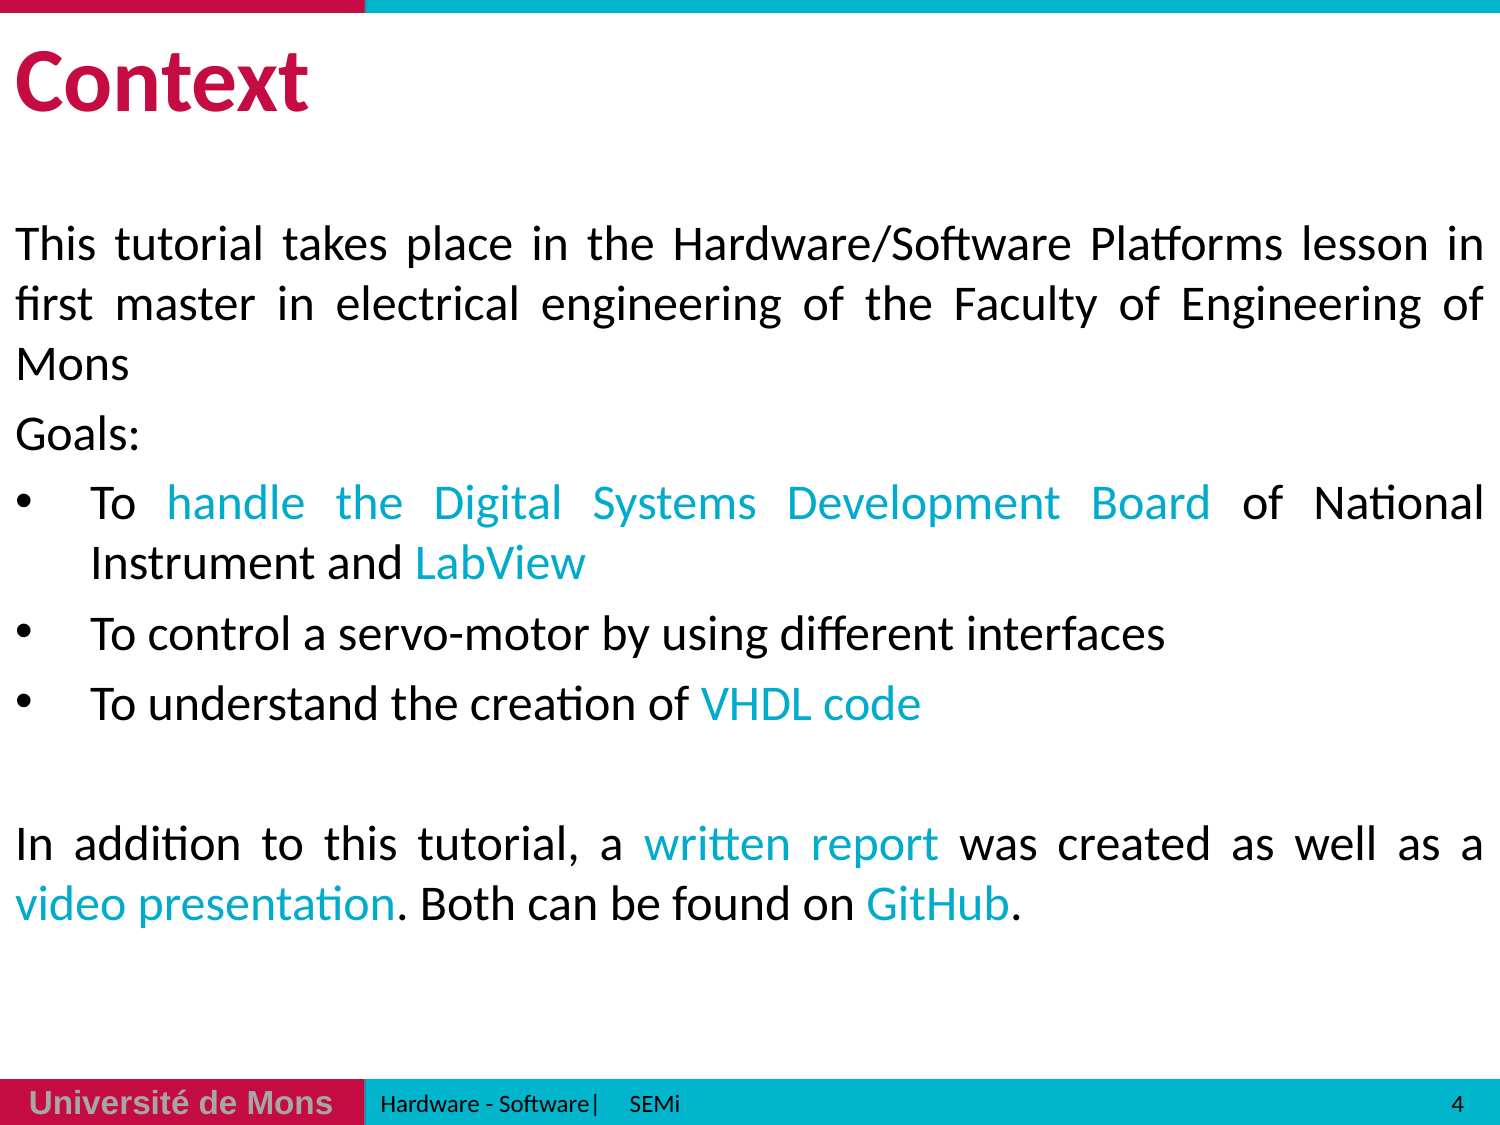

# Context
This tutorial takes place in the Hardware/Software Platforms lesson in first master in electrical engineering of the Faculty of Engineering of Mons
Goals:
To handle the Digital Systems Development Board of National Instrument and LabView
To control a servo-motor by using different interfaces
To understand the creation of VHDL code

In addition to this tutorial, a written report was created as well as a video presentation. Both can be found on GitHub.

4
Hardware - Software|     SEMi